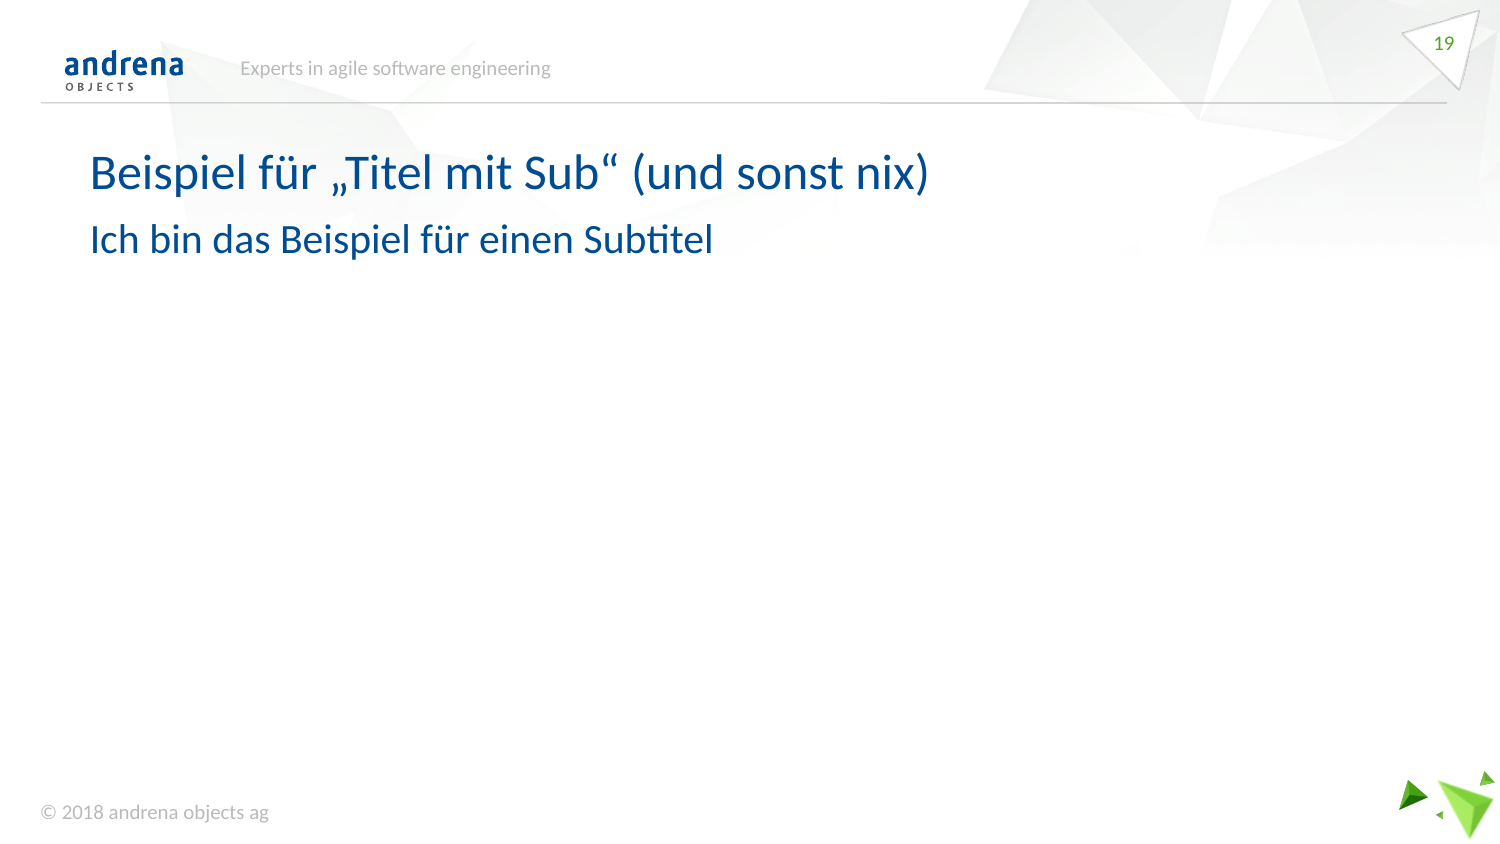

19
Experts in agile software engineering
Beispiel für „Titel mit Sub“ (und sonst nix)
Ich bin das Beispiel für einen Subtitel